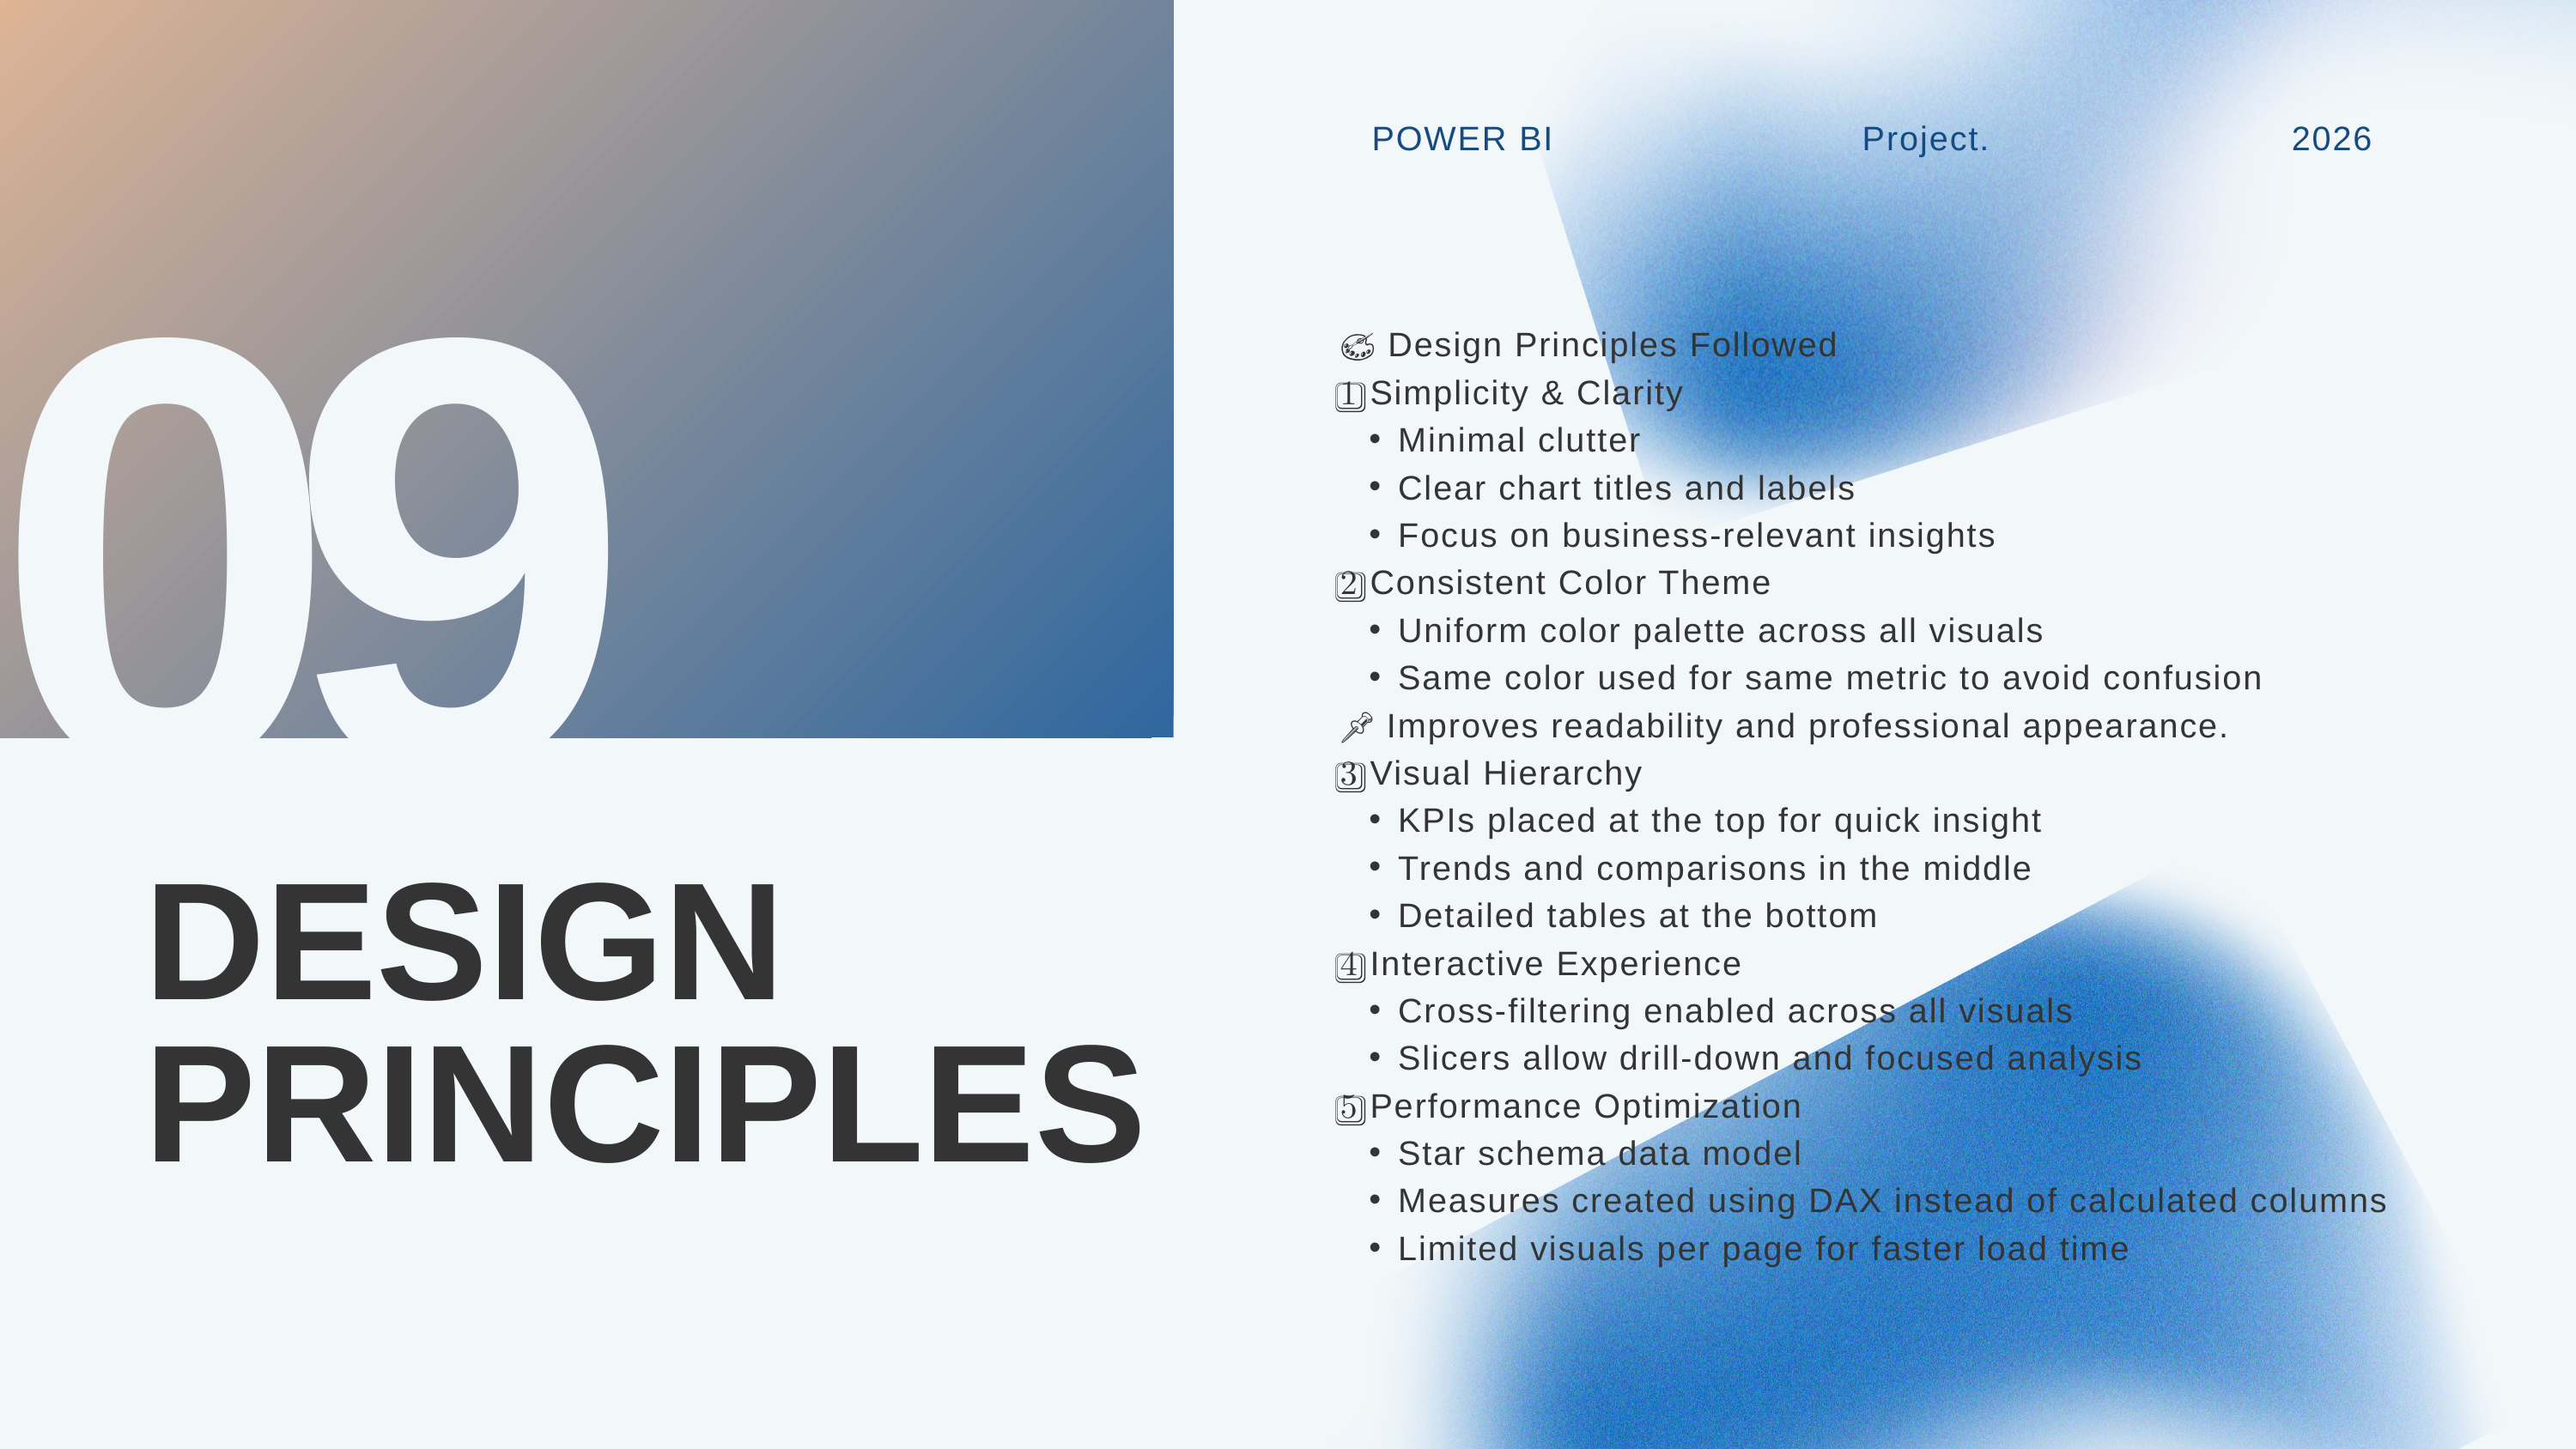

POWER BI

Project.
2026
09
🎨 Design Principles Followed
1️⃣ Simplicity & Clarity
Minimal clutter
Clear chart titles and labels
Focus on business-relevant insights
2️⃣ Consistent Color Theme
Uniform color palette across all visuals
Same color used for same metric to avoid confusion
📌 Improves readability and professional appearance.
3️⃣ Visual Hierarchy
KPIs placed at the top for quick insight
Trends and comparisons in the middle
Detailed tables at the bottom
4️⃣ Interactive Experience
Cross-filtering enabled across all visuals
Slicers allow drill-down and focused analysis
5️⃣ Performance Optimization
Star schema data model
Measures created using DAX instead of calculated columns
Limited visuals per page for faster load time

DESIGN PRINCIPLES